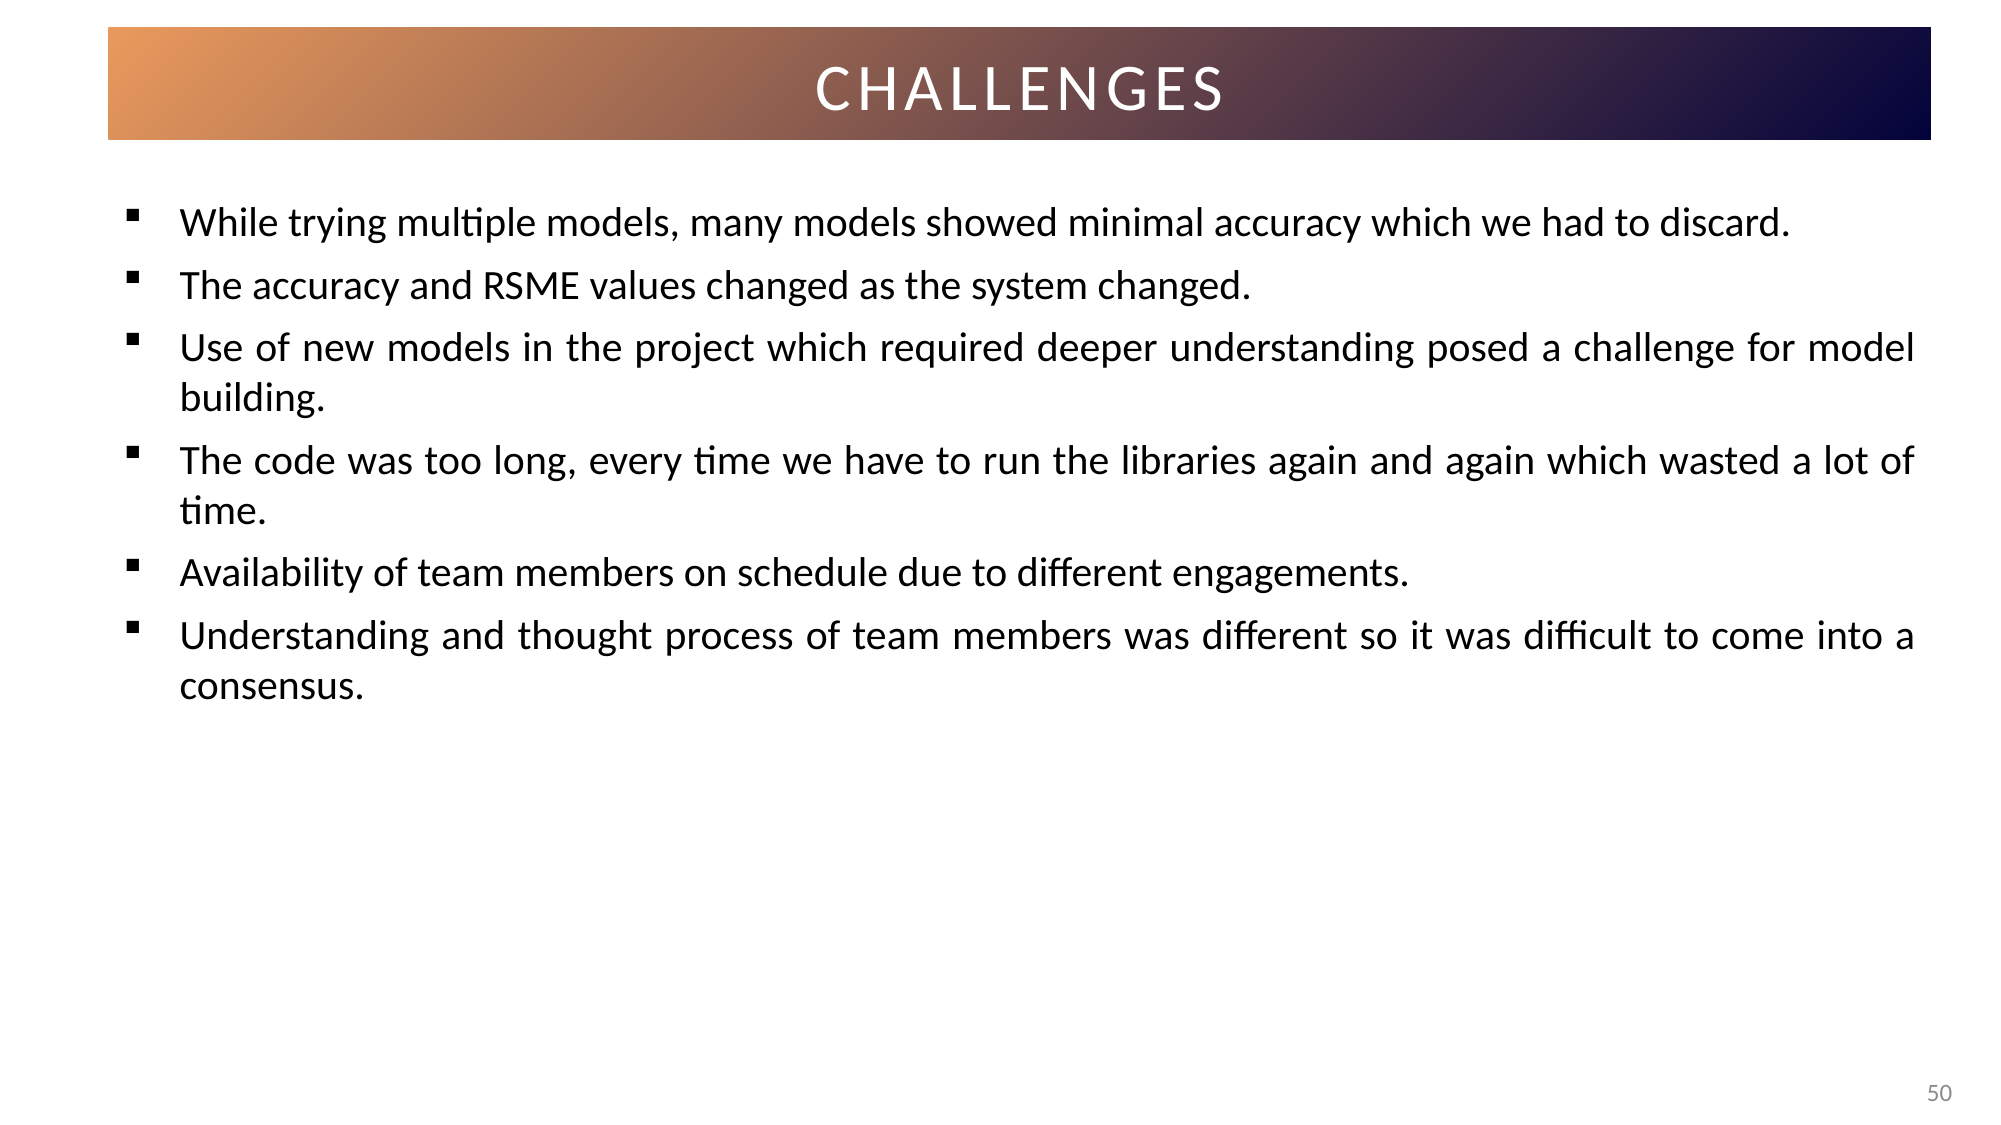

Challenges
While trying multiple models, many models showed minimal accuracy which we had to discard.
The accuracy and RSME values changed as the system changed.
Use of new models in the project which required deeper understanding posed a challenge for model building.
The code was too long, every time we have to run the libraries again and again which wasted a lot of time.
Availability of team members on schedule due to different engagements.
Understanding and thought process of team members was different so it was difficult to come into a consensus.

50